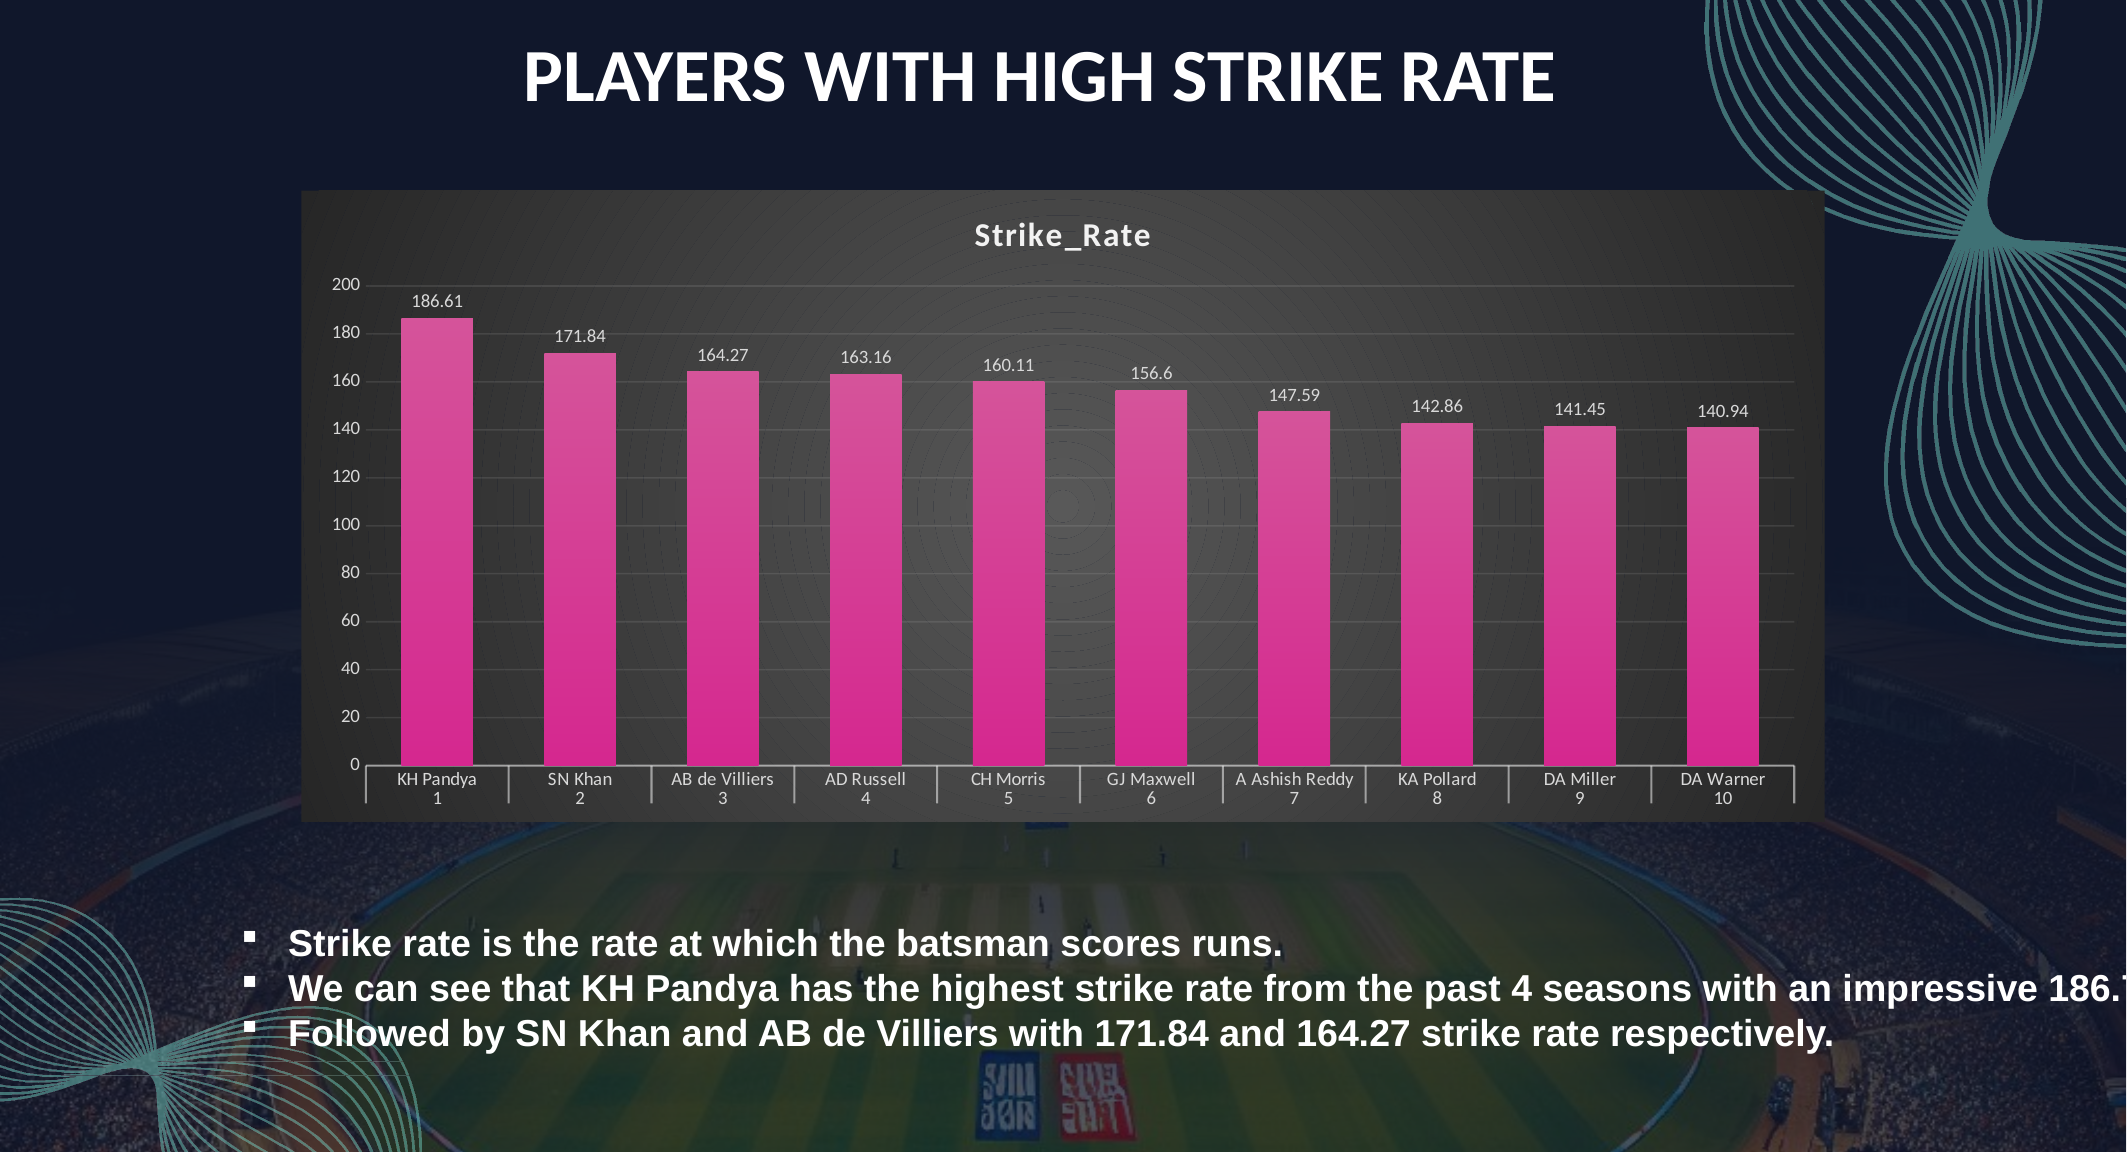

PLAYERS WITH HIGH STRIKE RATE

### Chart:

| Category | Strike_Rate |
|---|---|
| KH Pandya | 186.61 |
| SN Khan | 171.84 |
| AB de Villiers | 164.27 |
| AD Russell | 163.16 |
| CH Morris | 160.11 |
| GJ Maxwell | 156.6 |
| A Ashish Reddy | 147.59 |
| KA Pollard | 142.86 |
| DA Miller | 141.45 |
| DA Warner | 140.94 |
Strike rate is the rate at which the batsman scores runs.
We can see that KH Pandya has the highest strike rate from the past 4 seasons with an impressive 186.71
Followed by SN Khan and AB de Villiers with 171.84 and 164.27 strike rate respectively.